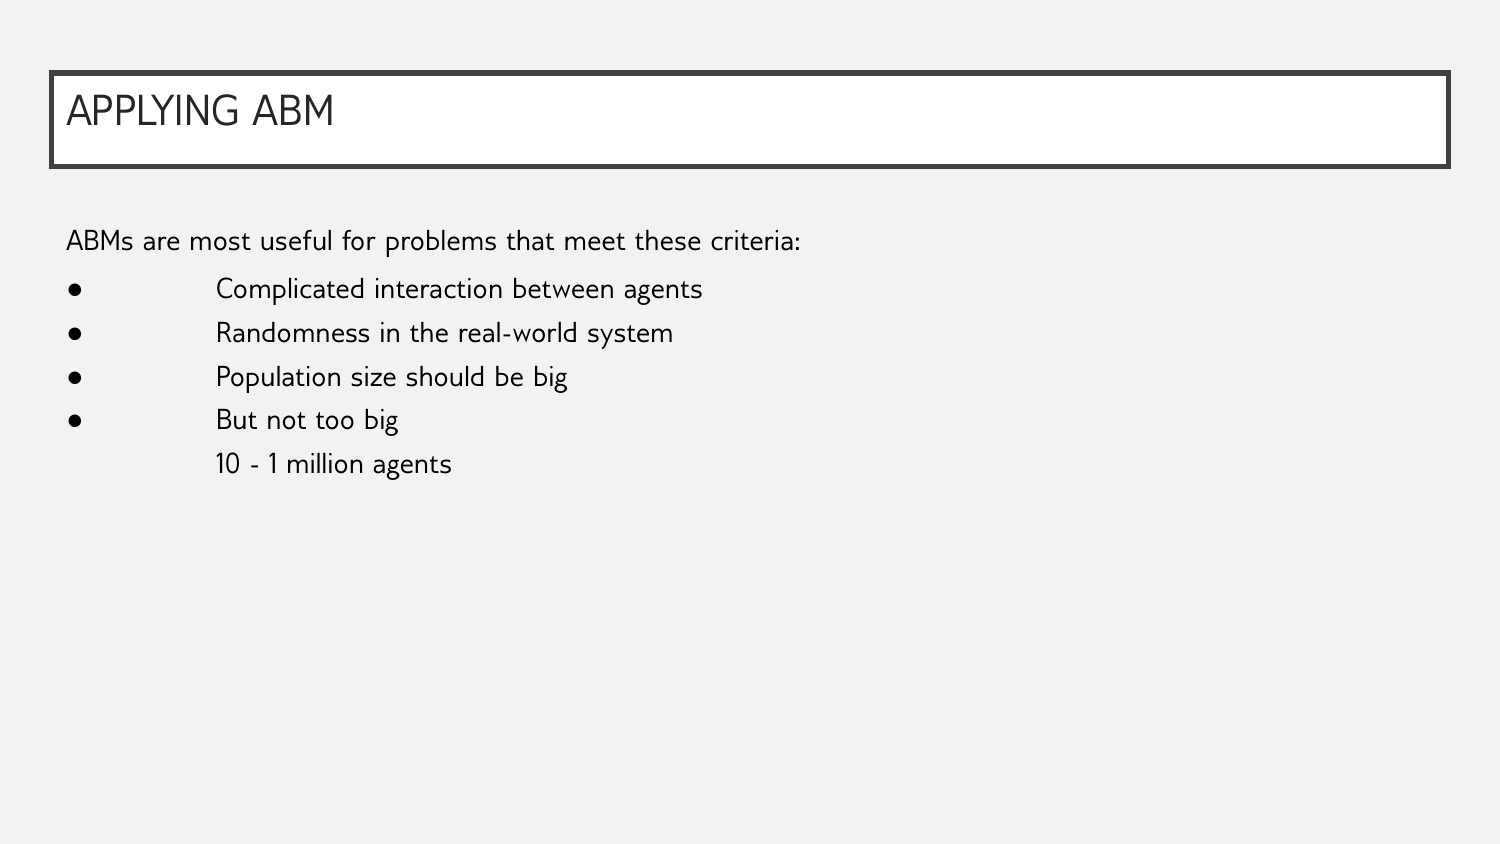

# APPLYING ABM
ABMs are most useful for problems that meet these criteria:
●	Complicated interaction between agents
●	Randomness in the real-world system
●	Population size should be big
●	But not too big
	10 - 1 million agents